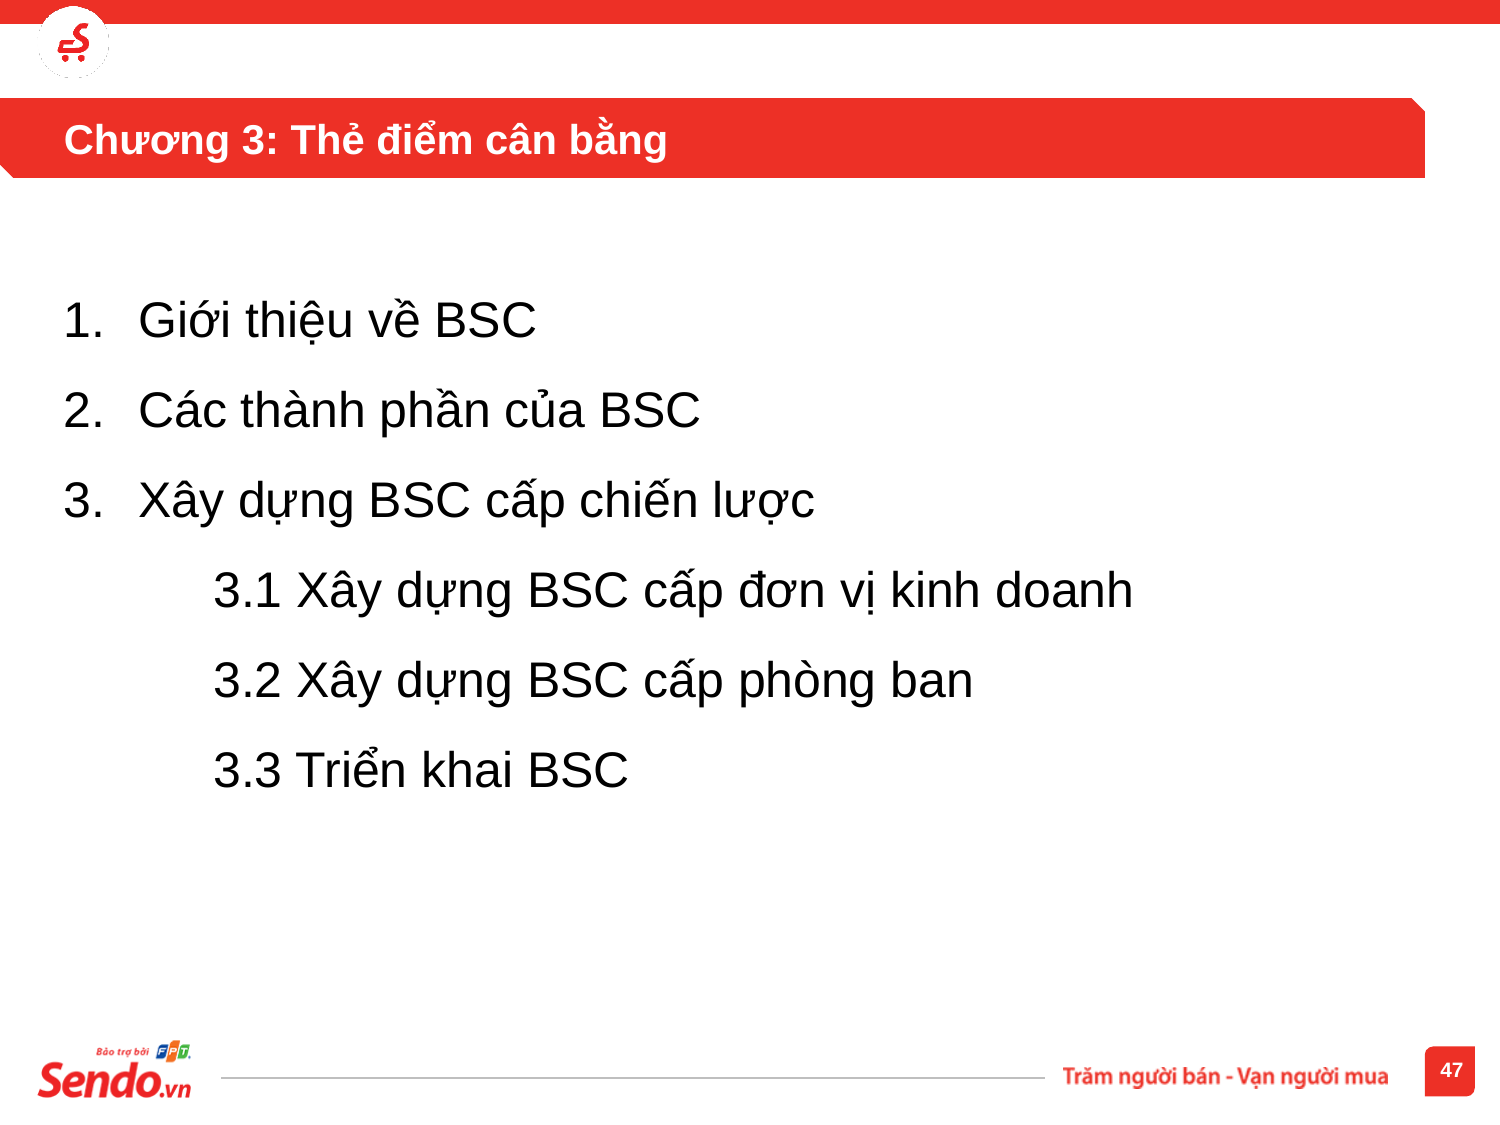

# Chương 3: Thẻ điểm cân bằng
Giới thiệu về BSC
Các thành phần của BSC
Xây dựng BSC cấp chiến lược
	3.1 Xây dựng BSC cấp đơn vị kinh doanh
	3.2 Xây dựng BSC cấp phòng ban
	3.3 Triển khai BSC